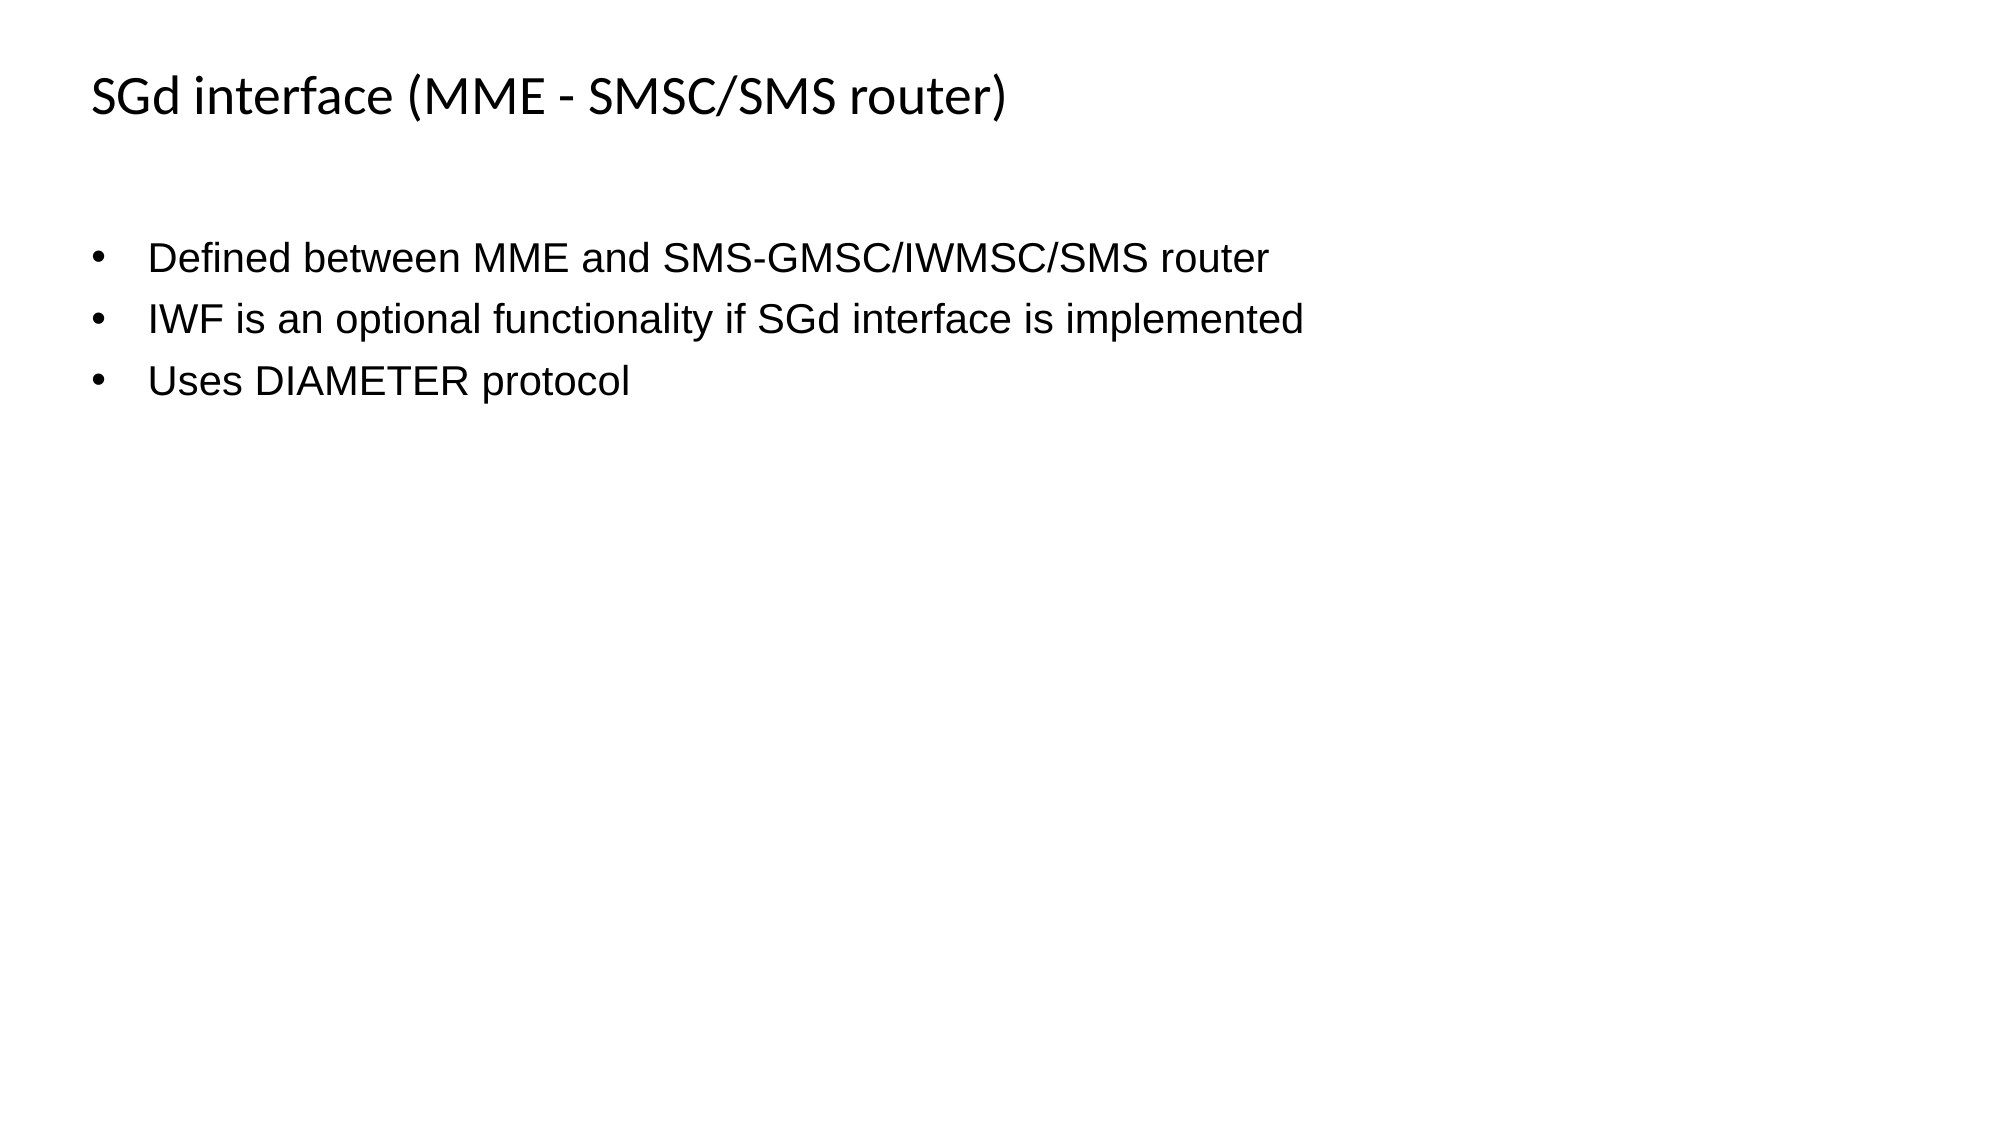

Slide excluded from Table of Contents
# SGd interface (MME - SMSC/SMS router)
Defined between MME and SMS-GMSC/IWMSC/SMS router
IWF is an optional functionality if SGd interface is implemented
Uses DIAMETER protocol